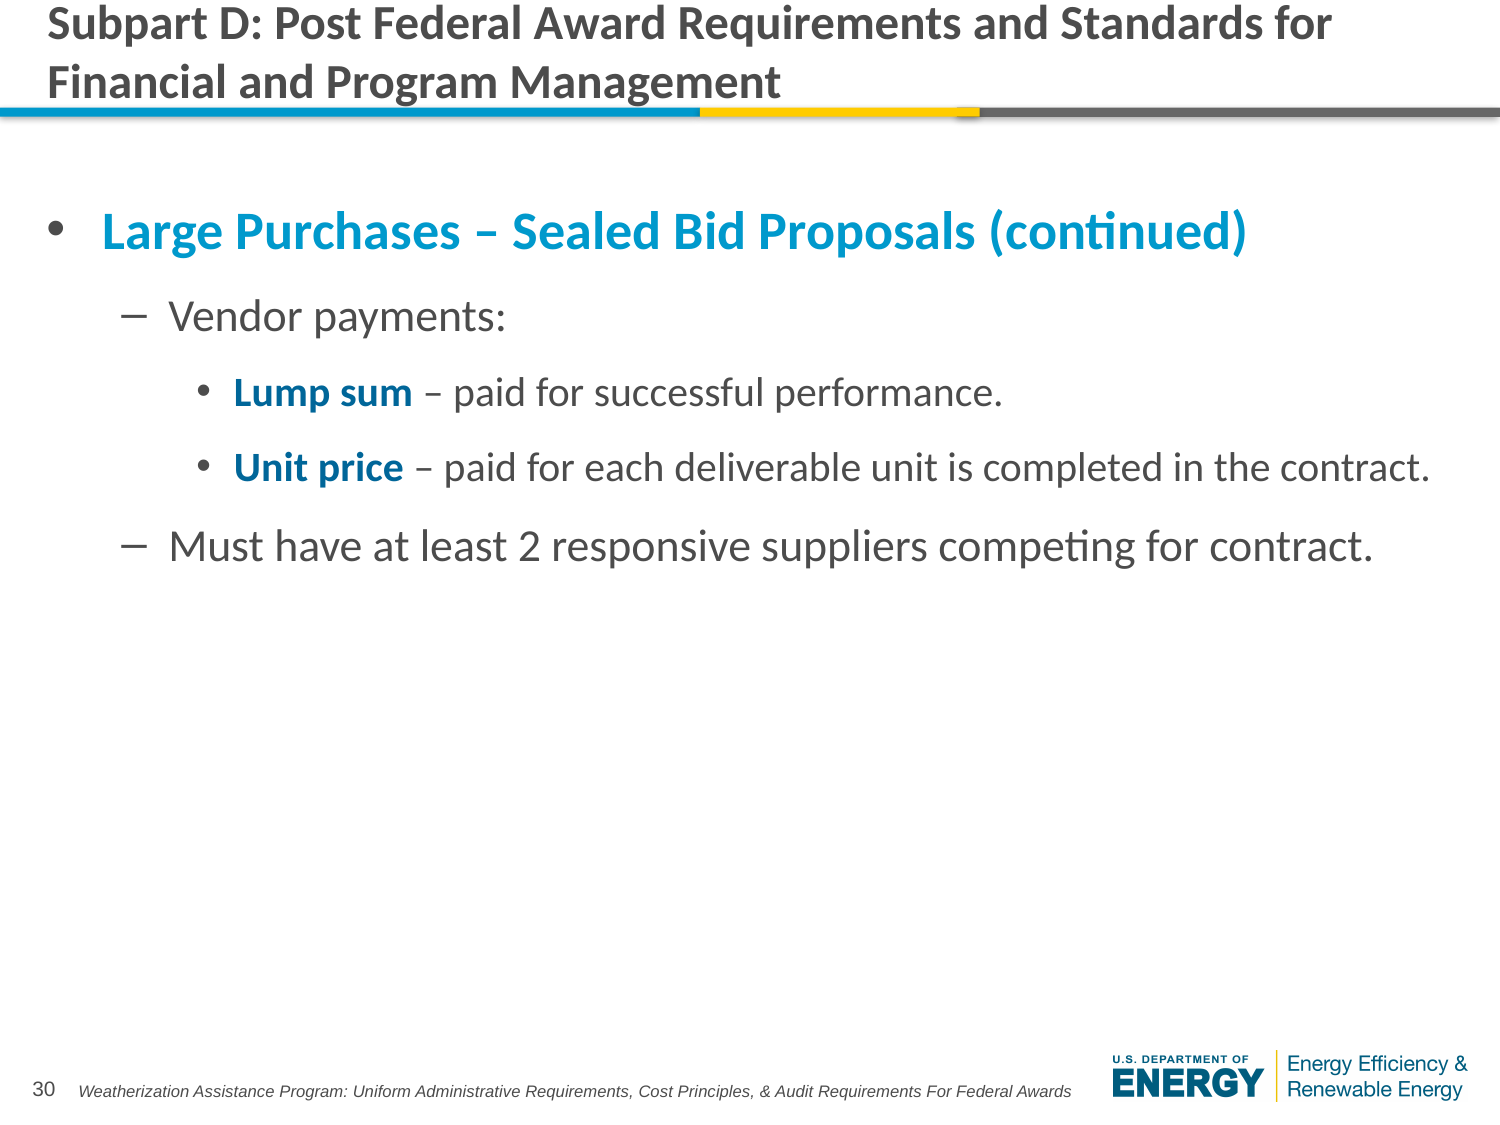

# Subpart D: Post Federal Award Requirements and Standards for Financial and Program Management
Large Purchases – Sealed Bid Proposals (continued)
Vendor payments:
Lump sum – paid for successful performance.
Unit price – paid for each deliverable unit is completed in the contract.
Must have at least 2 responsive suppliers competing for contract.